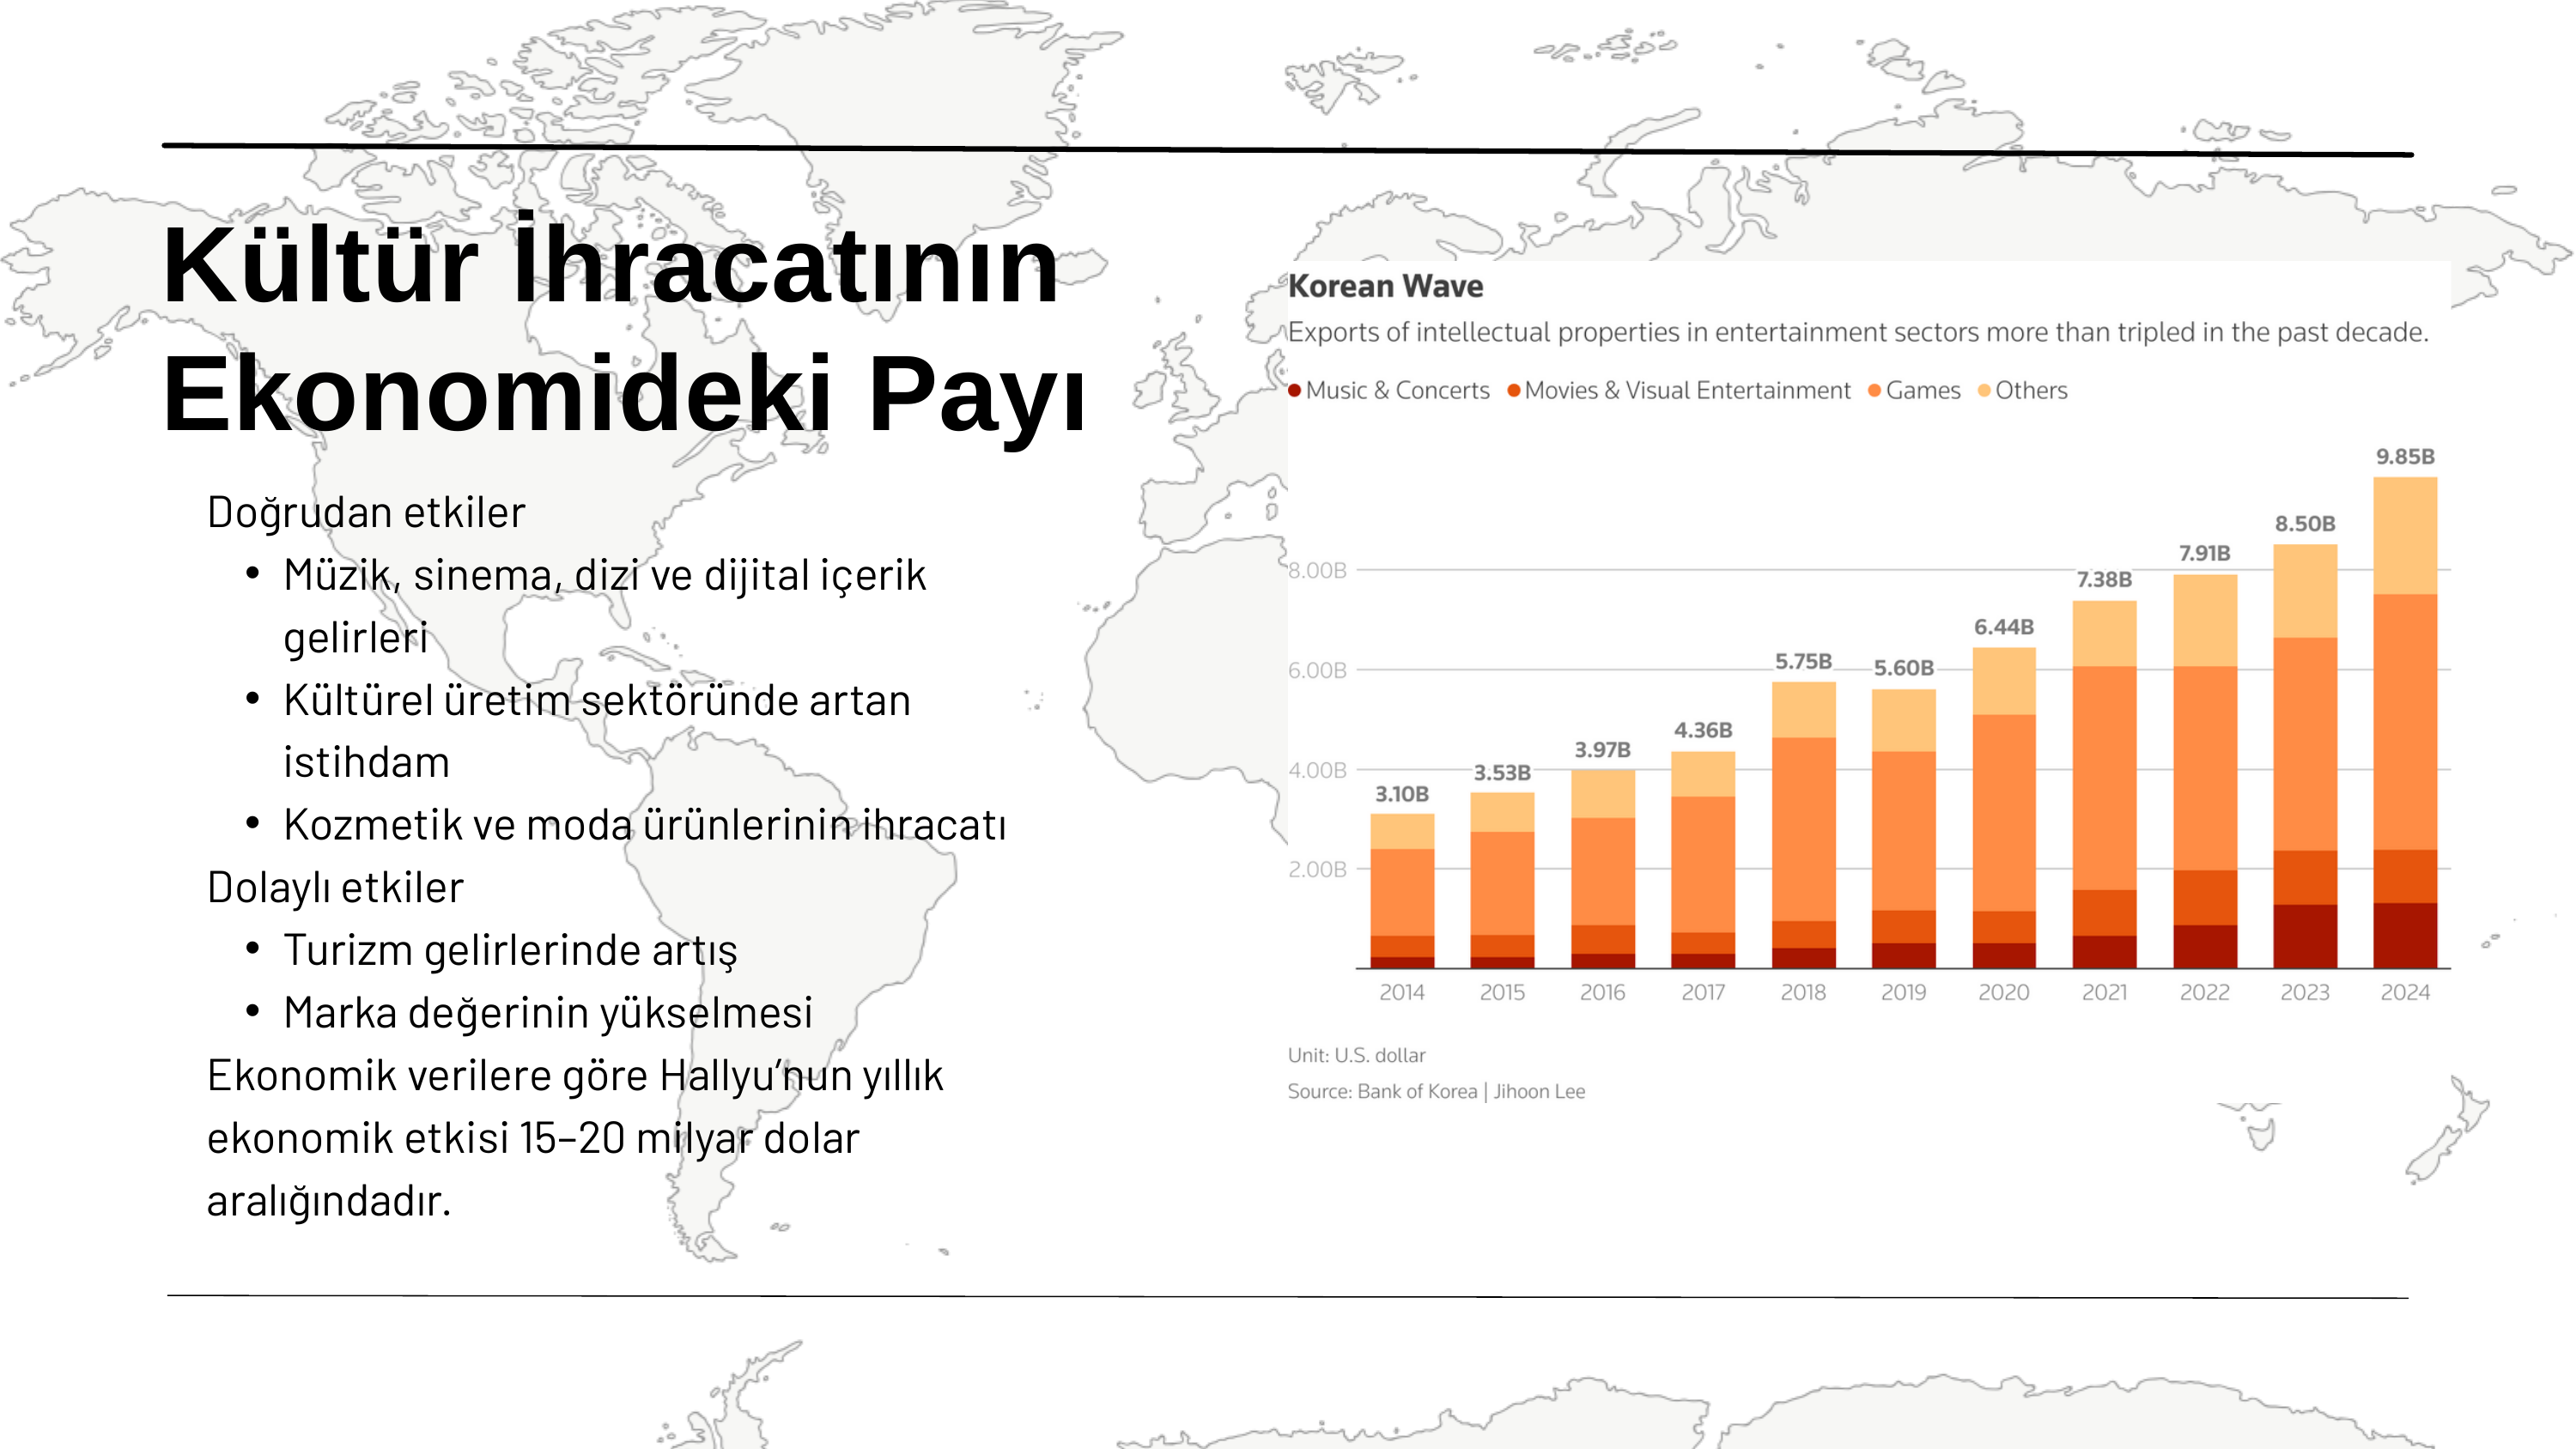

Kültür İhracatının Ekonomideki Payı

Doğrudan etkiler
Müzik, sinema, dizi ve dijital içerik gelirleri
Kültürel üretim sektöründe artan istihdam
Kozmetik ve moda ürünlerinin ihracatı
Dolaylı etkiler
Turizm gelirlerinde artış
Marka değerinin yükselmesi
Ekonomik verilere göre Hallyu’nun yıllık ekonomik etkisi 15–20 milyar dolar aralığındadır.